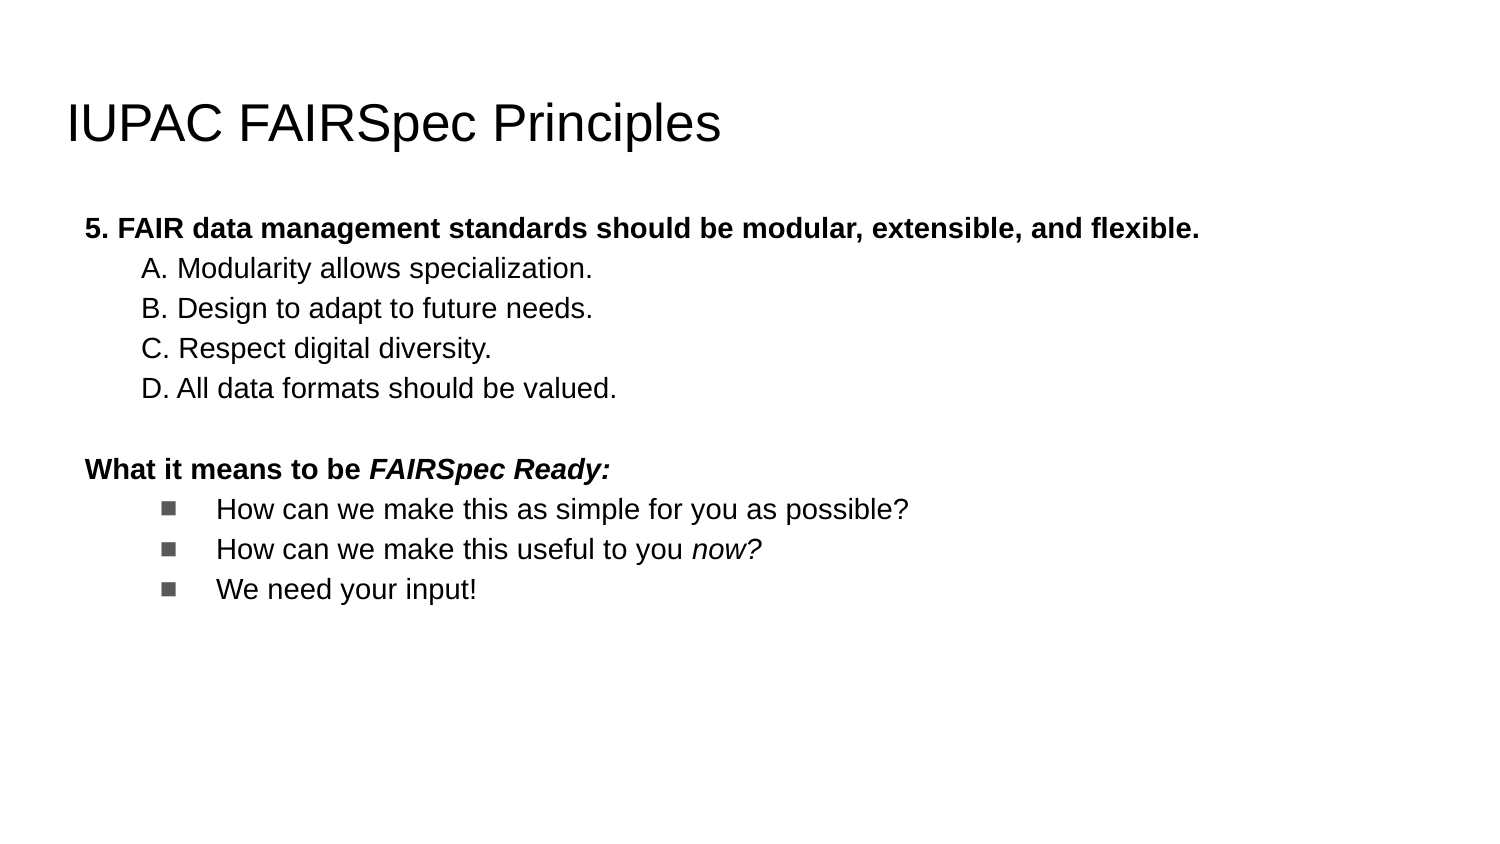

# IUPAC FAIRSpec Principles
5. FAIR data management standards should be modular, extensible, and flexible.
A. Modularity allows specialization.
B. Design to adapt to future needs.
C. Respect digital diversity.
D. All data formats should be valued.

What it means to be FAIRSpec Ready:
How can we make this as simple for you as possible?
How can we make this useful to you now?
We need your input!